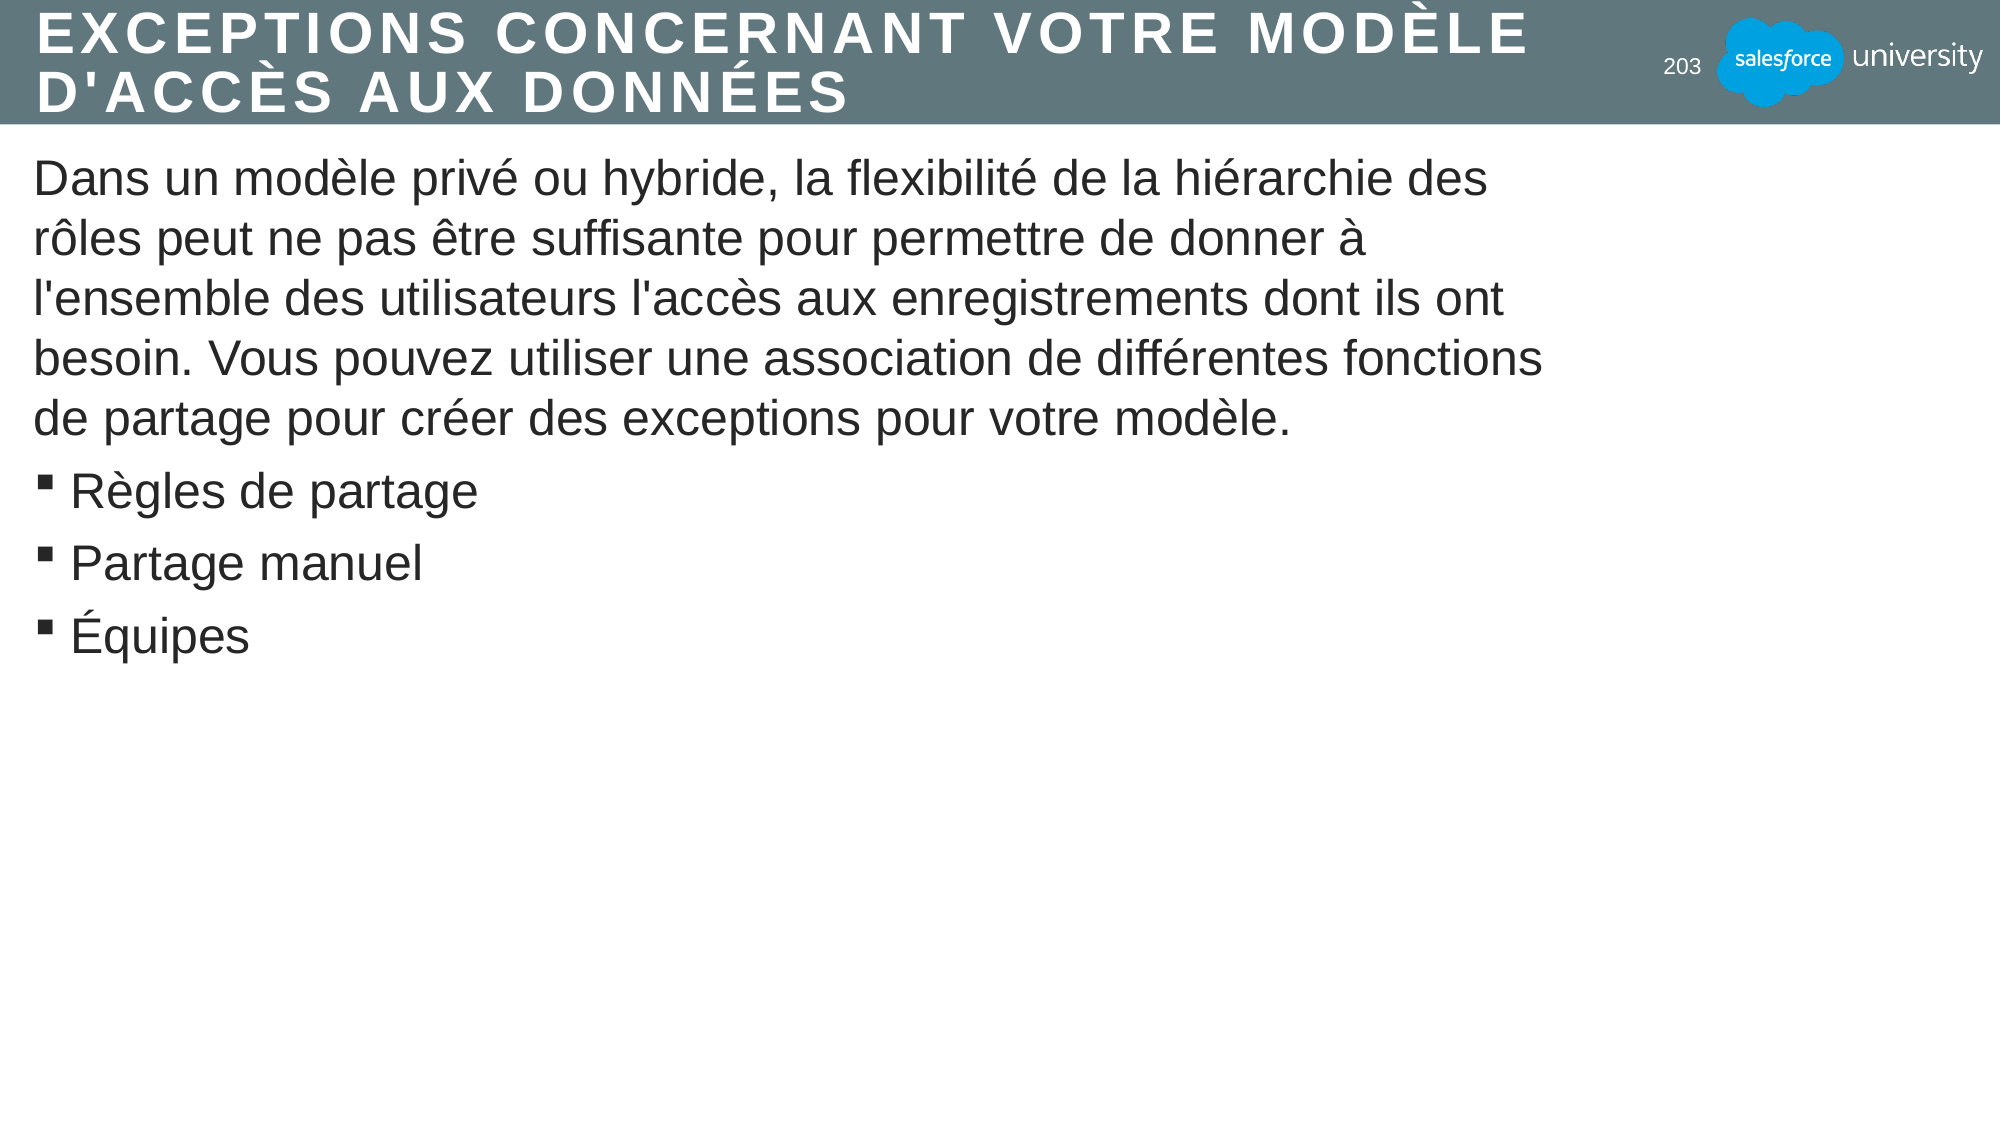

# Exceptions concernant votre modèle d'accès aux données
203
Dans un modèle privé ou hybride, la flexibilité de la hiérarchie des rôles peut ne pas être suffisante pour permettre de donner à l'ensemble des utilisateurs l'accès aux enregistrements dont ils ont besoin. Vous pouvez utiliser une association de différentes fonctions de partage pour créer des exceptions pour votre modèle.
Règles de partage
Partage manuel
Équipes